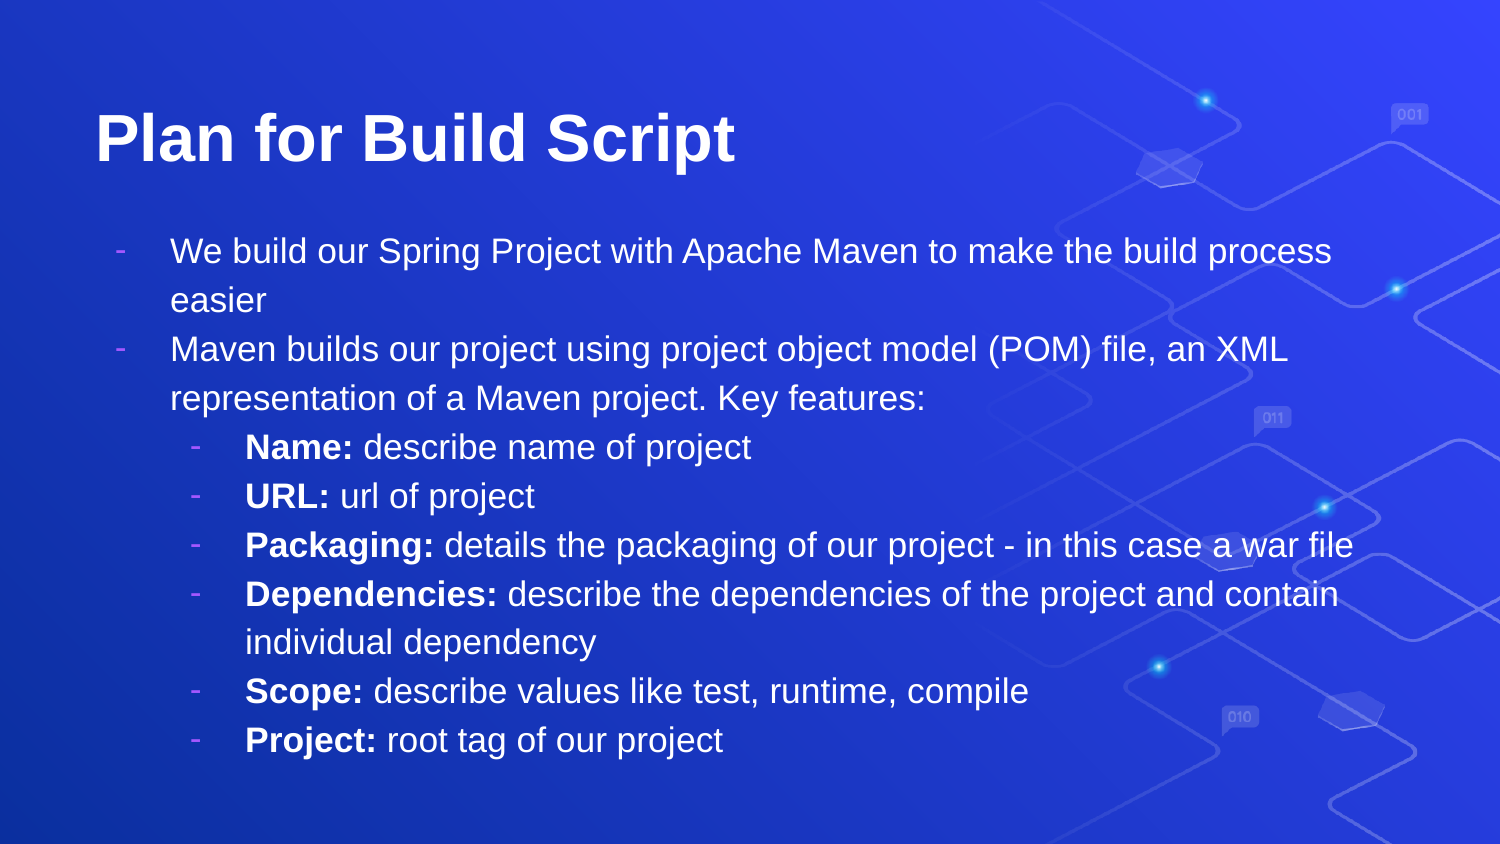

# Plan for Build Script
We build our Spring Project with Apache Maven to make the build process easier
Maven builds our project using project object model (POM) file, an XML representation of a Maven project. Key features:
Name: describe name of project
URL: url of project
Packaging: details the packaging of our project - in this case a war file
Dependencies: describe the dependencies of the project and contain individual dependency
Scope: describe values like test, runtime, compile
Project: root tag of our project